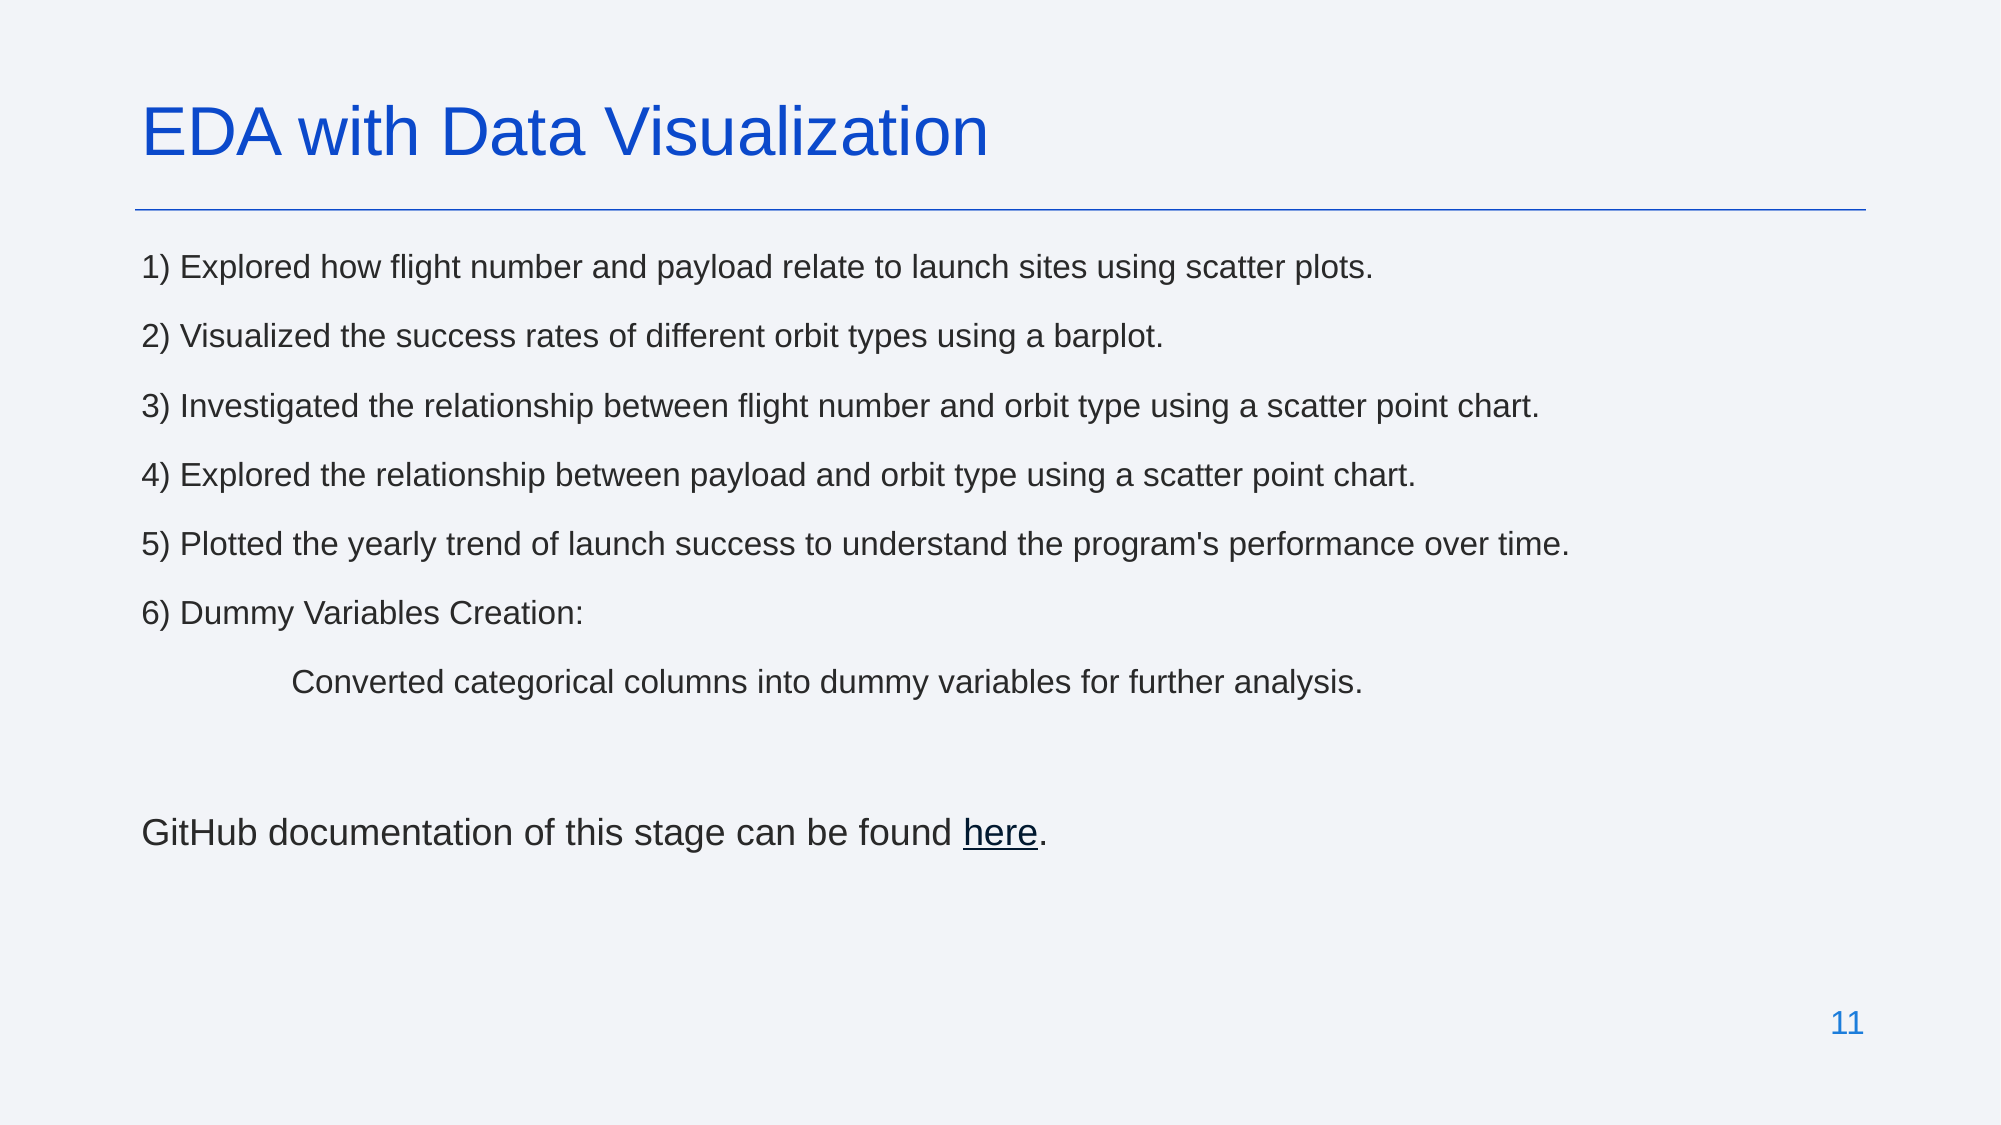

EDA with Data Visualization
1) Explored how flight number and payload relate to launch sites using scatter plots.
2) Visualized the success rates of different orbit types using a barplot.
3) Investigated the relationship between flight number and orbit type using a scatter point chart.
4) Explored the relationship between payload and orbit type using a scatter point chart.
5) Plotted the yearly trend of launch success to understand the program's performance over time.
6) Dummy Variables Creation:
	Converted categorical columns into dummy variables for further analysis.

GitHub documentation of this stage can be found here.

11